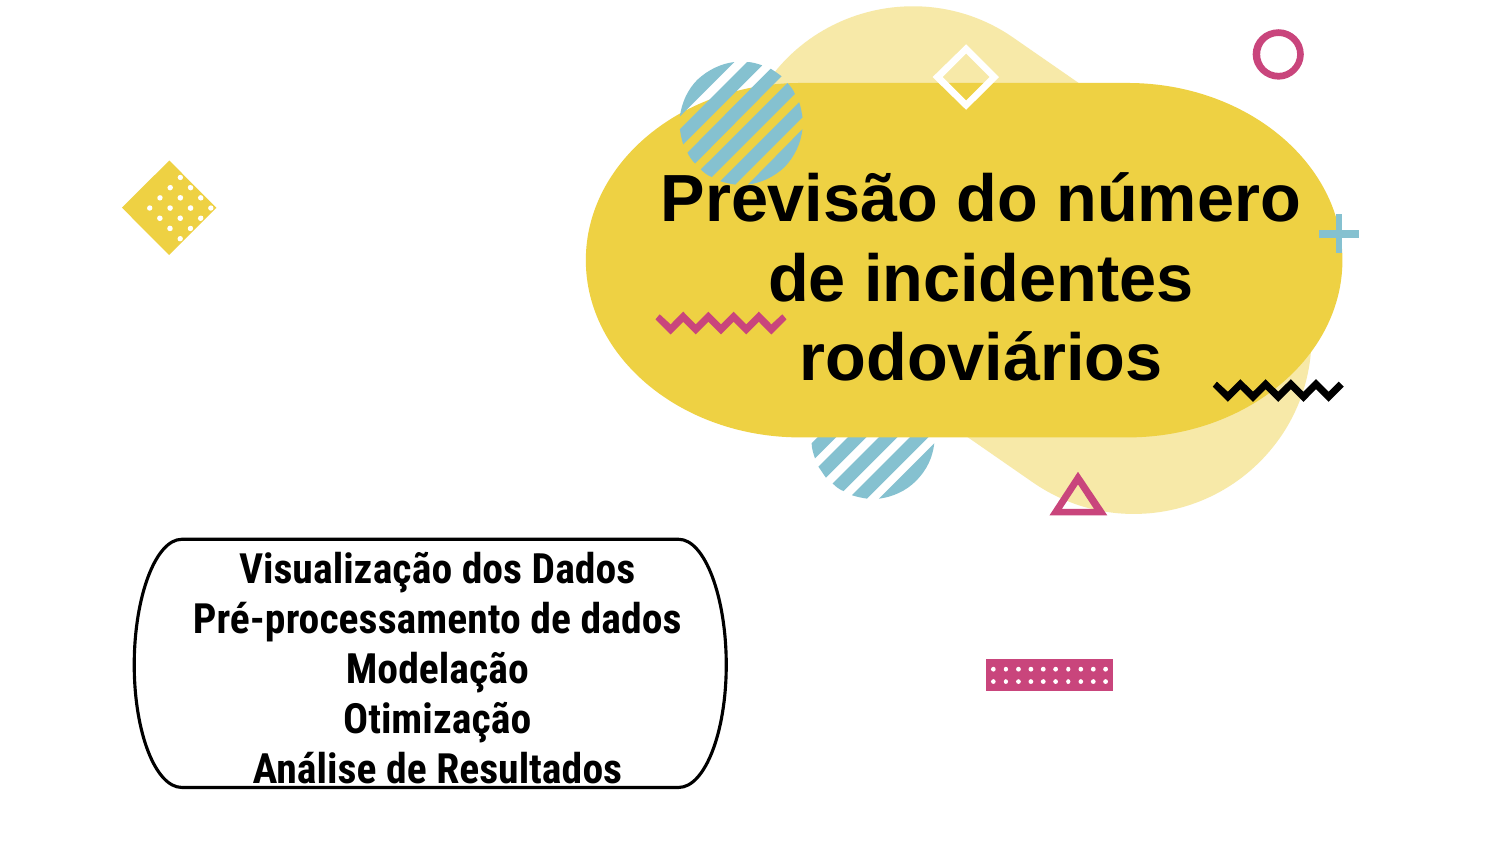

Previsão do número de incidentes rodoviários

# Visualização dos Dados Pré-processamento de dados Modelação Otimização Análise de Resultados